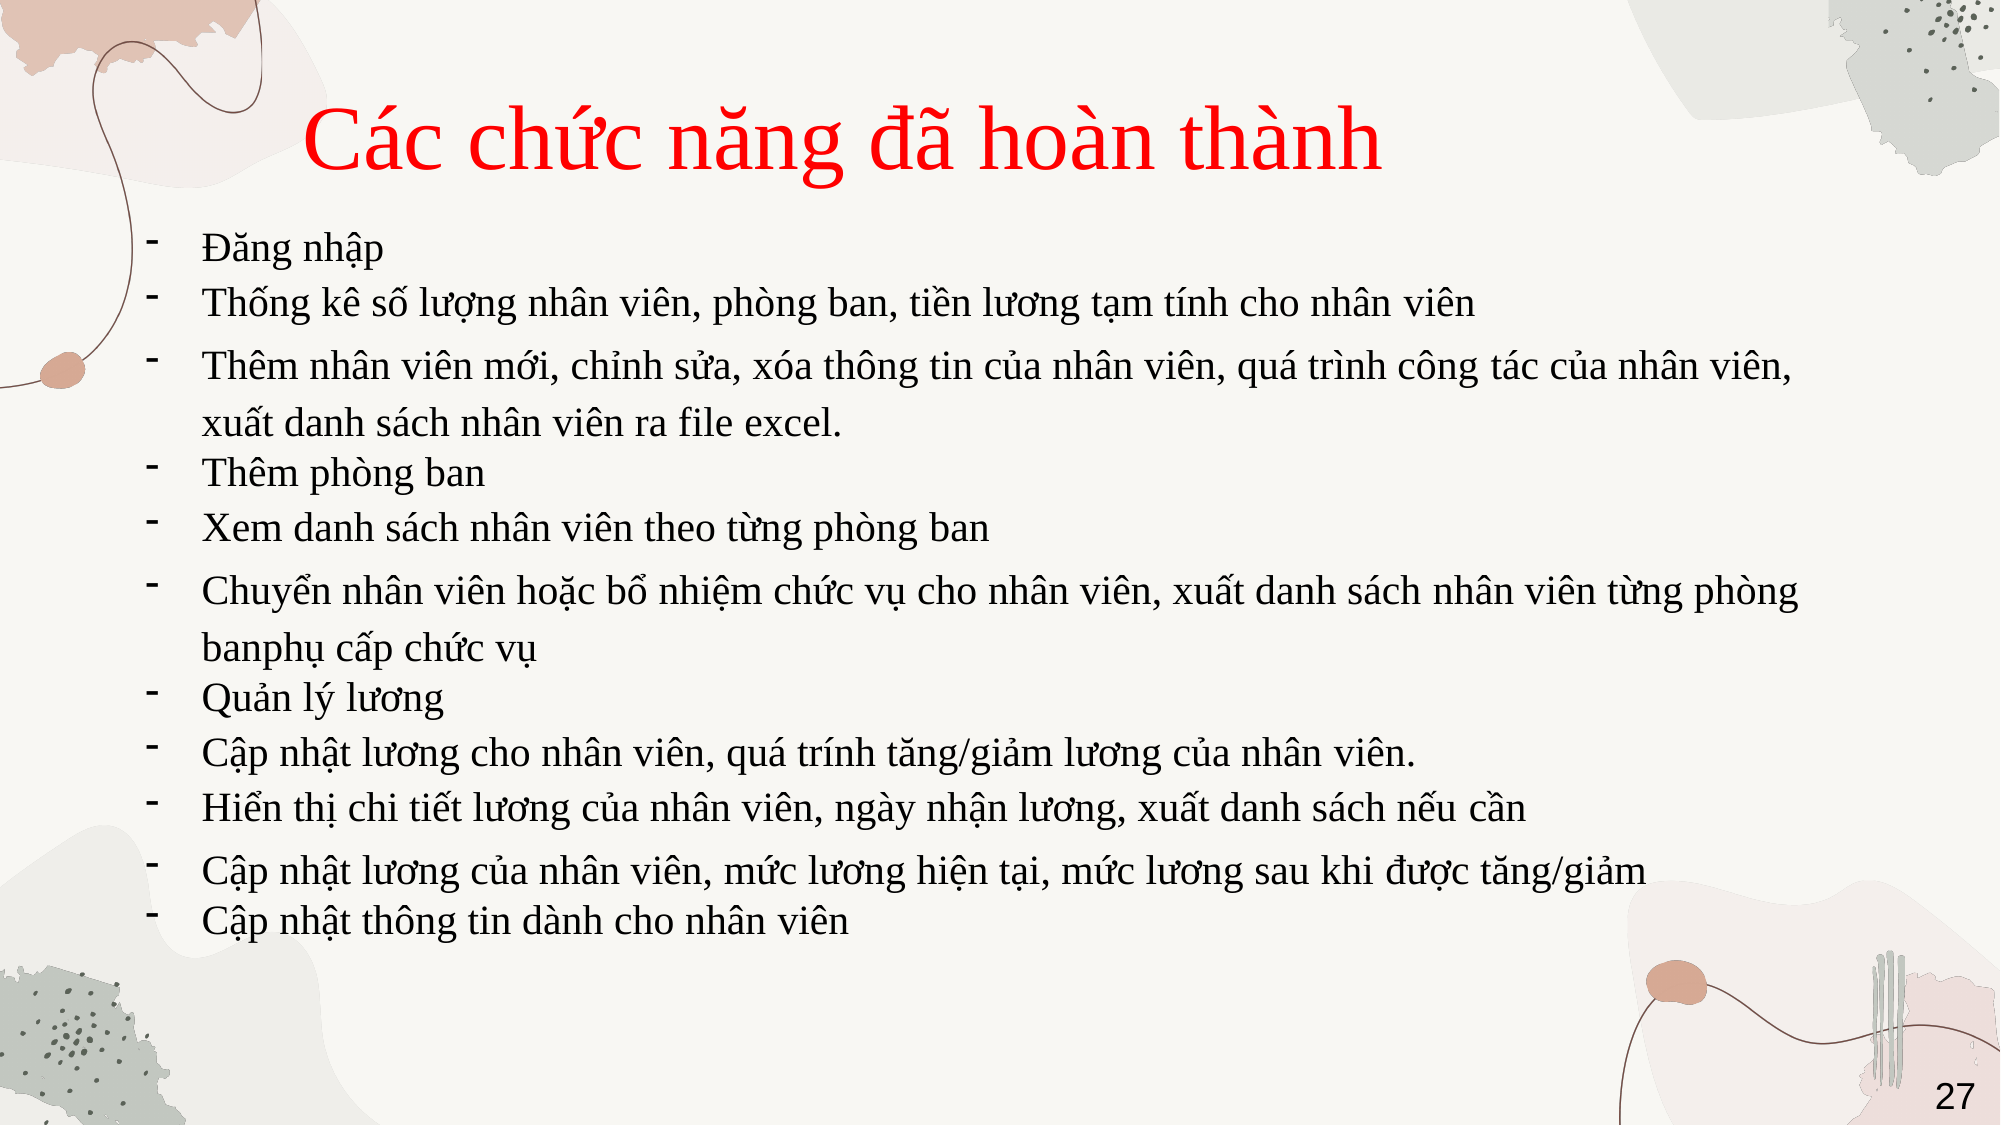

Các chức năng đã hoàn thành
Đăng nhập
Thống kê số lượng nhân viên, phòng ban, tiền lương tạm tính cho nhân viên
Thêm nhân viên mới, chỉnh sửa, xóa thông tin của nhân viên, quá trình công tác của nhân viên, xuất danh sách nhân viên ra file excel.
Thêm phòng ban
Xem danh sách nhân viên theo từng phòng ban
Chuyển nhân viên hoặc bổ nhiệm chức vụ cho nhân viên, xuất danh sách nhân viên từng phòng banphụ cấp chức vụ
Quản lý lương
Cập nhật lương cho nhân viên, quá trính tăng/giảm lương của nhân viên.
Hiển thị chi tiết lương của nhân viên, ngày nhận lương, xuất danh sách nếu cần
Cập nhật lương của nhân viên, mức lương hiện tại, mức lương sau khi được tăng/giảm
Cập nhật thông tin dành cho nhân viên
27